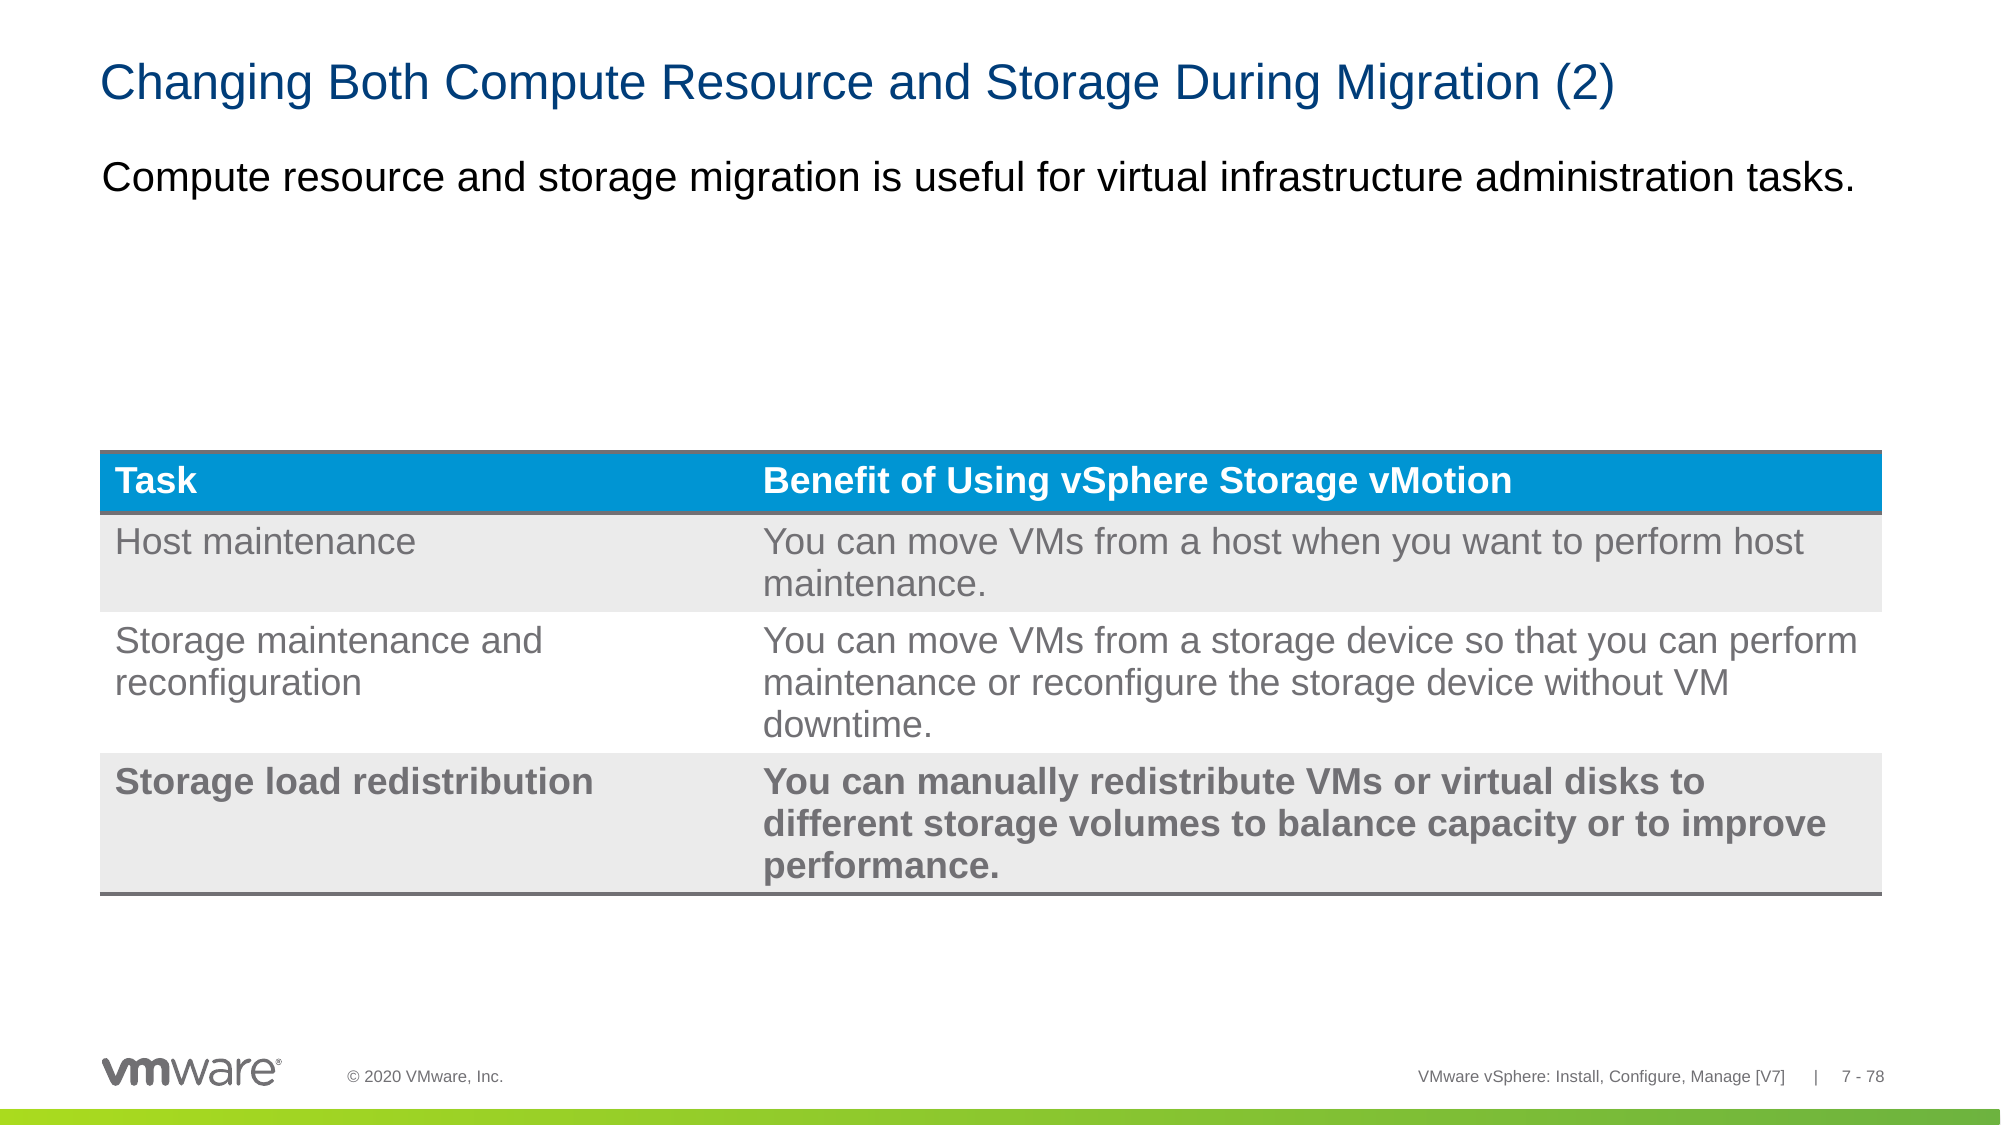

# Changing Both Compute Resource and Storage During Migration (2)
Compute resource and storage migration is useful for virtual infrastructure administration tasks.
| Task | Benefit of Using vSphere Storage vMotion |
| --- | --- |
| Host maintenance | You can move VMs from a host when you want to perform host maintenance. |
| Storage maintenance and reconfiguration | You can move VMs from a storage device so that you can perform maintenance or reconfigure the storage device without VM downtime. |
| Storage load redistribution | You can manually redistribute VMs or virtual disks to different storage volumes to balance capacity or to improve performance. |
VMware vSphere: Install, Configure, Manage [V7]      |     7 - 78